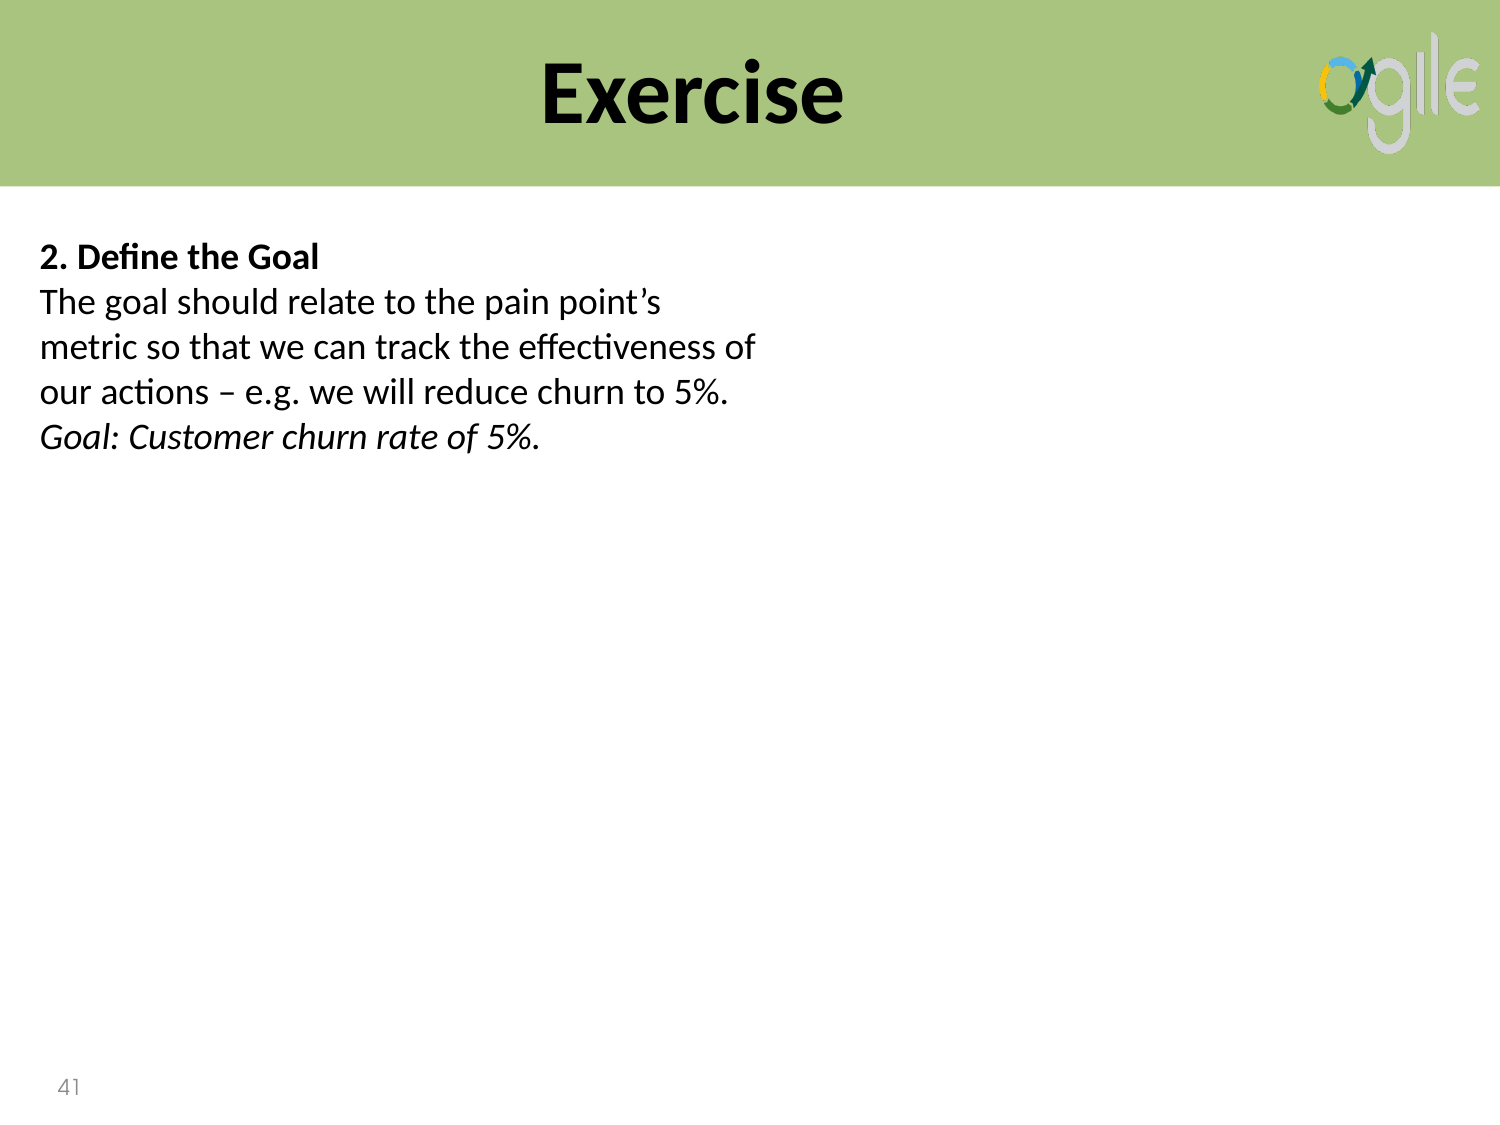

# Exercise
2. Define the Goal
The goal should relate to the pain point’s metric so that we can track the effectiveness of our actions – e.g. we will reduce churn to 5%.
Goal: Customer churn rate of 5%.